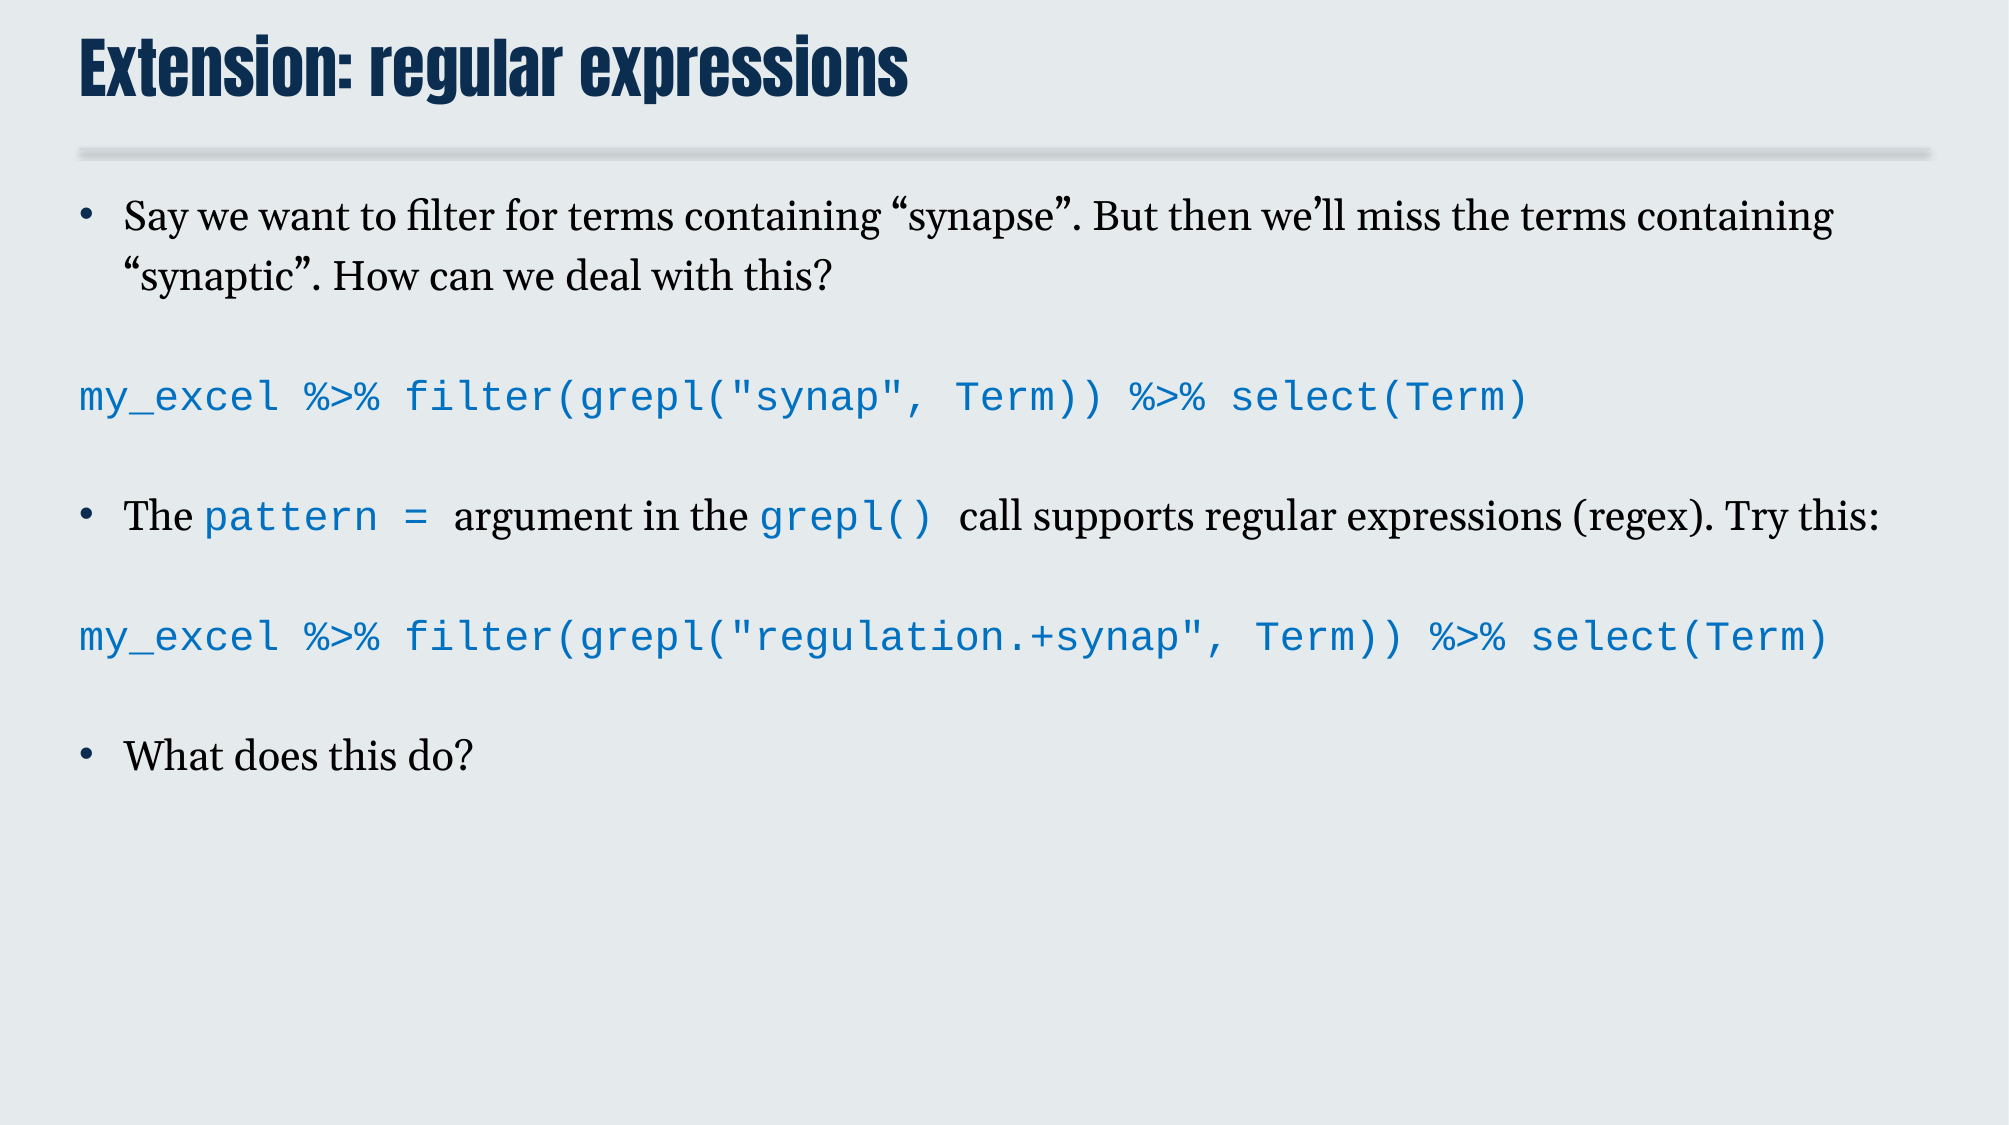

# Extension: regular expressions
Say we want to filter for terms containing “synapse”. But then we’ll miss the terms containing “synaptic”. How can we deal with this?

my_excel %>% filter(grepl("synap", Term)) %>% select(Term)

The pattern = argument in the grepl() call supports regular expressions (regex). Try this:

my_excel %>% filter(grepl("regulation.+synap", Term)) %>% select(Term)

What does this do?